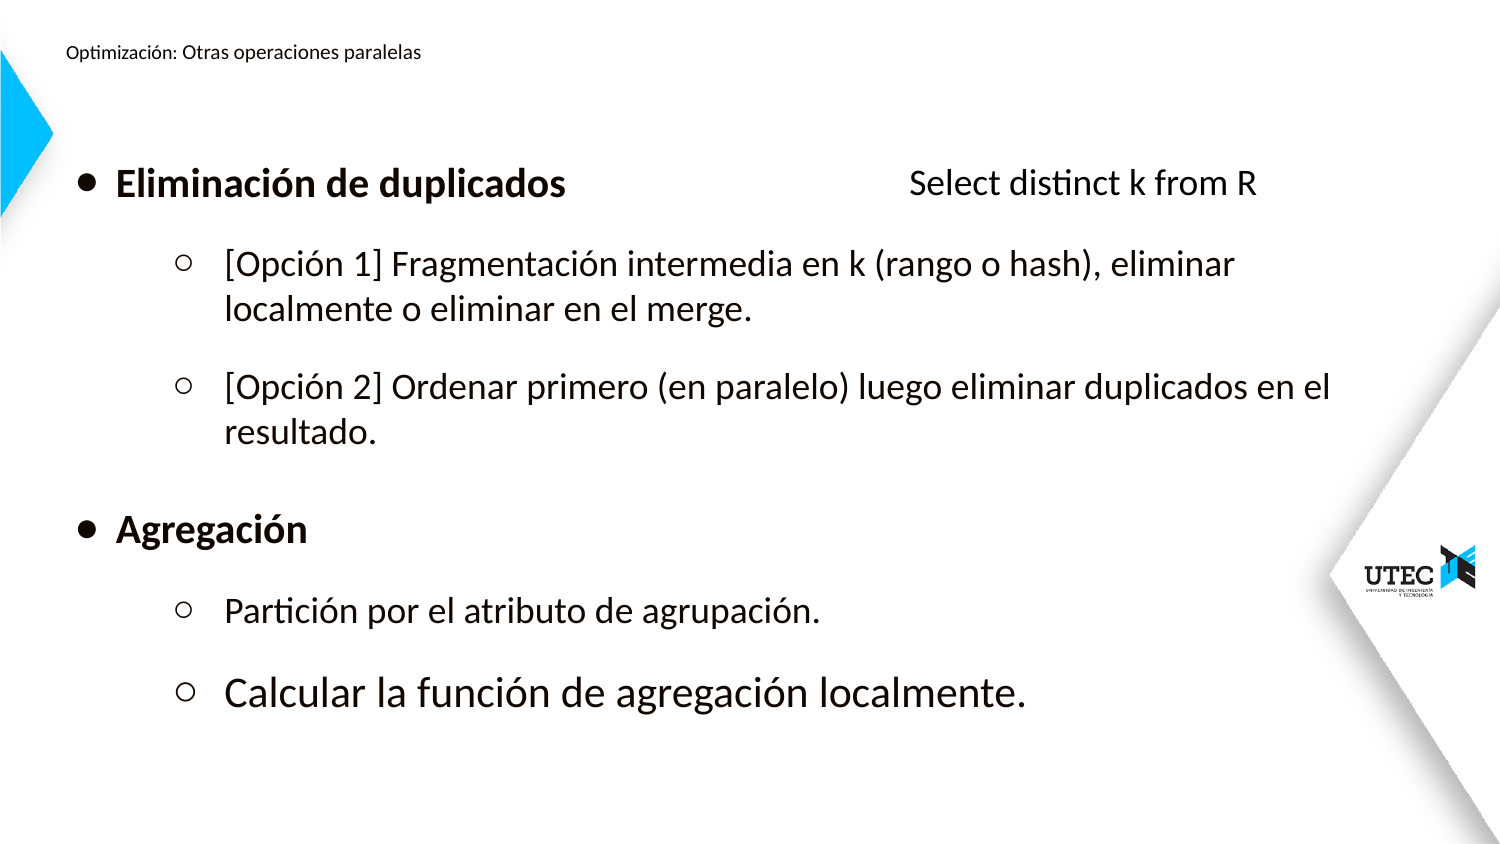

# Optimización: Otras operaciones paralelas
Eliminación de duplicados
[Opción 1] Fragmentación intermedia en k (rango o hash), eliminar localmente o eliminar en el merge.
[Opción 2] Ordenar primero (en paralelo) luego eliminar duplicados en el resultado.

Agregación
Partición por el atributo de agrupación.
Calcular la función de agregación localmente.
Select distinct k from R